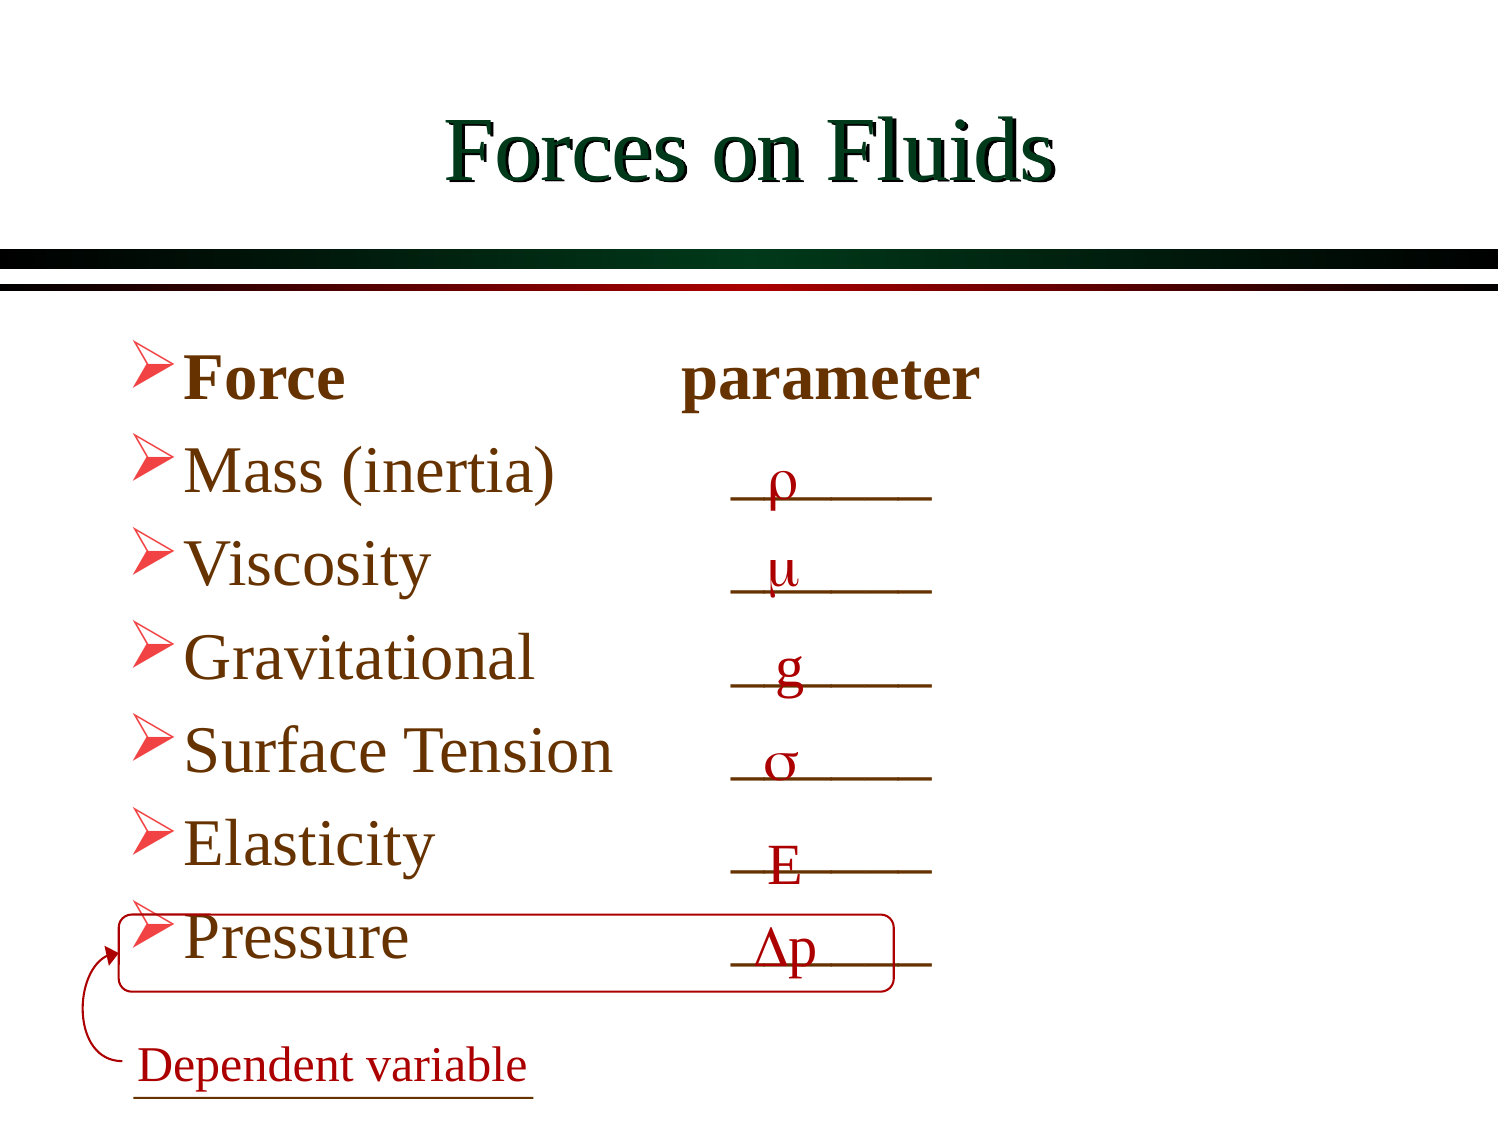

# Forces on Fluids
Force	parameter
Mass (inertia)	______
Viscosity	______
Gravitational	______
Surface Tension	______
Elasticity	______
Pressure	______
ρ
μ
g
σ
E
Δp

Dependent variable